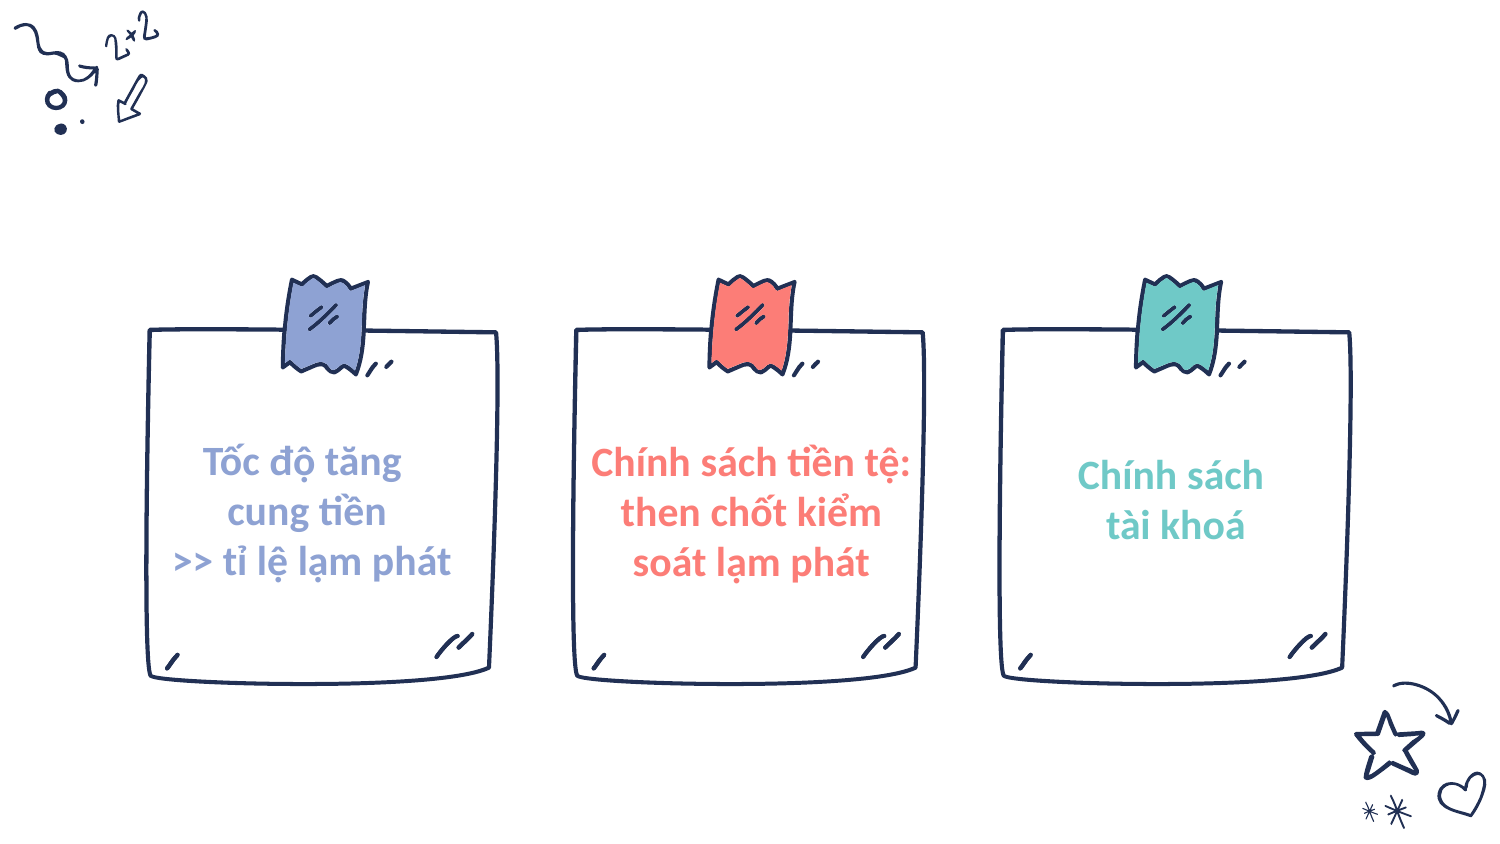

Tốc độ tăng
cung tiền
 >> tỉ lệ lạm phát
Chính sách tiền tệ: then chốt kiểm soát lạm phát
Chính sách
tài khoá